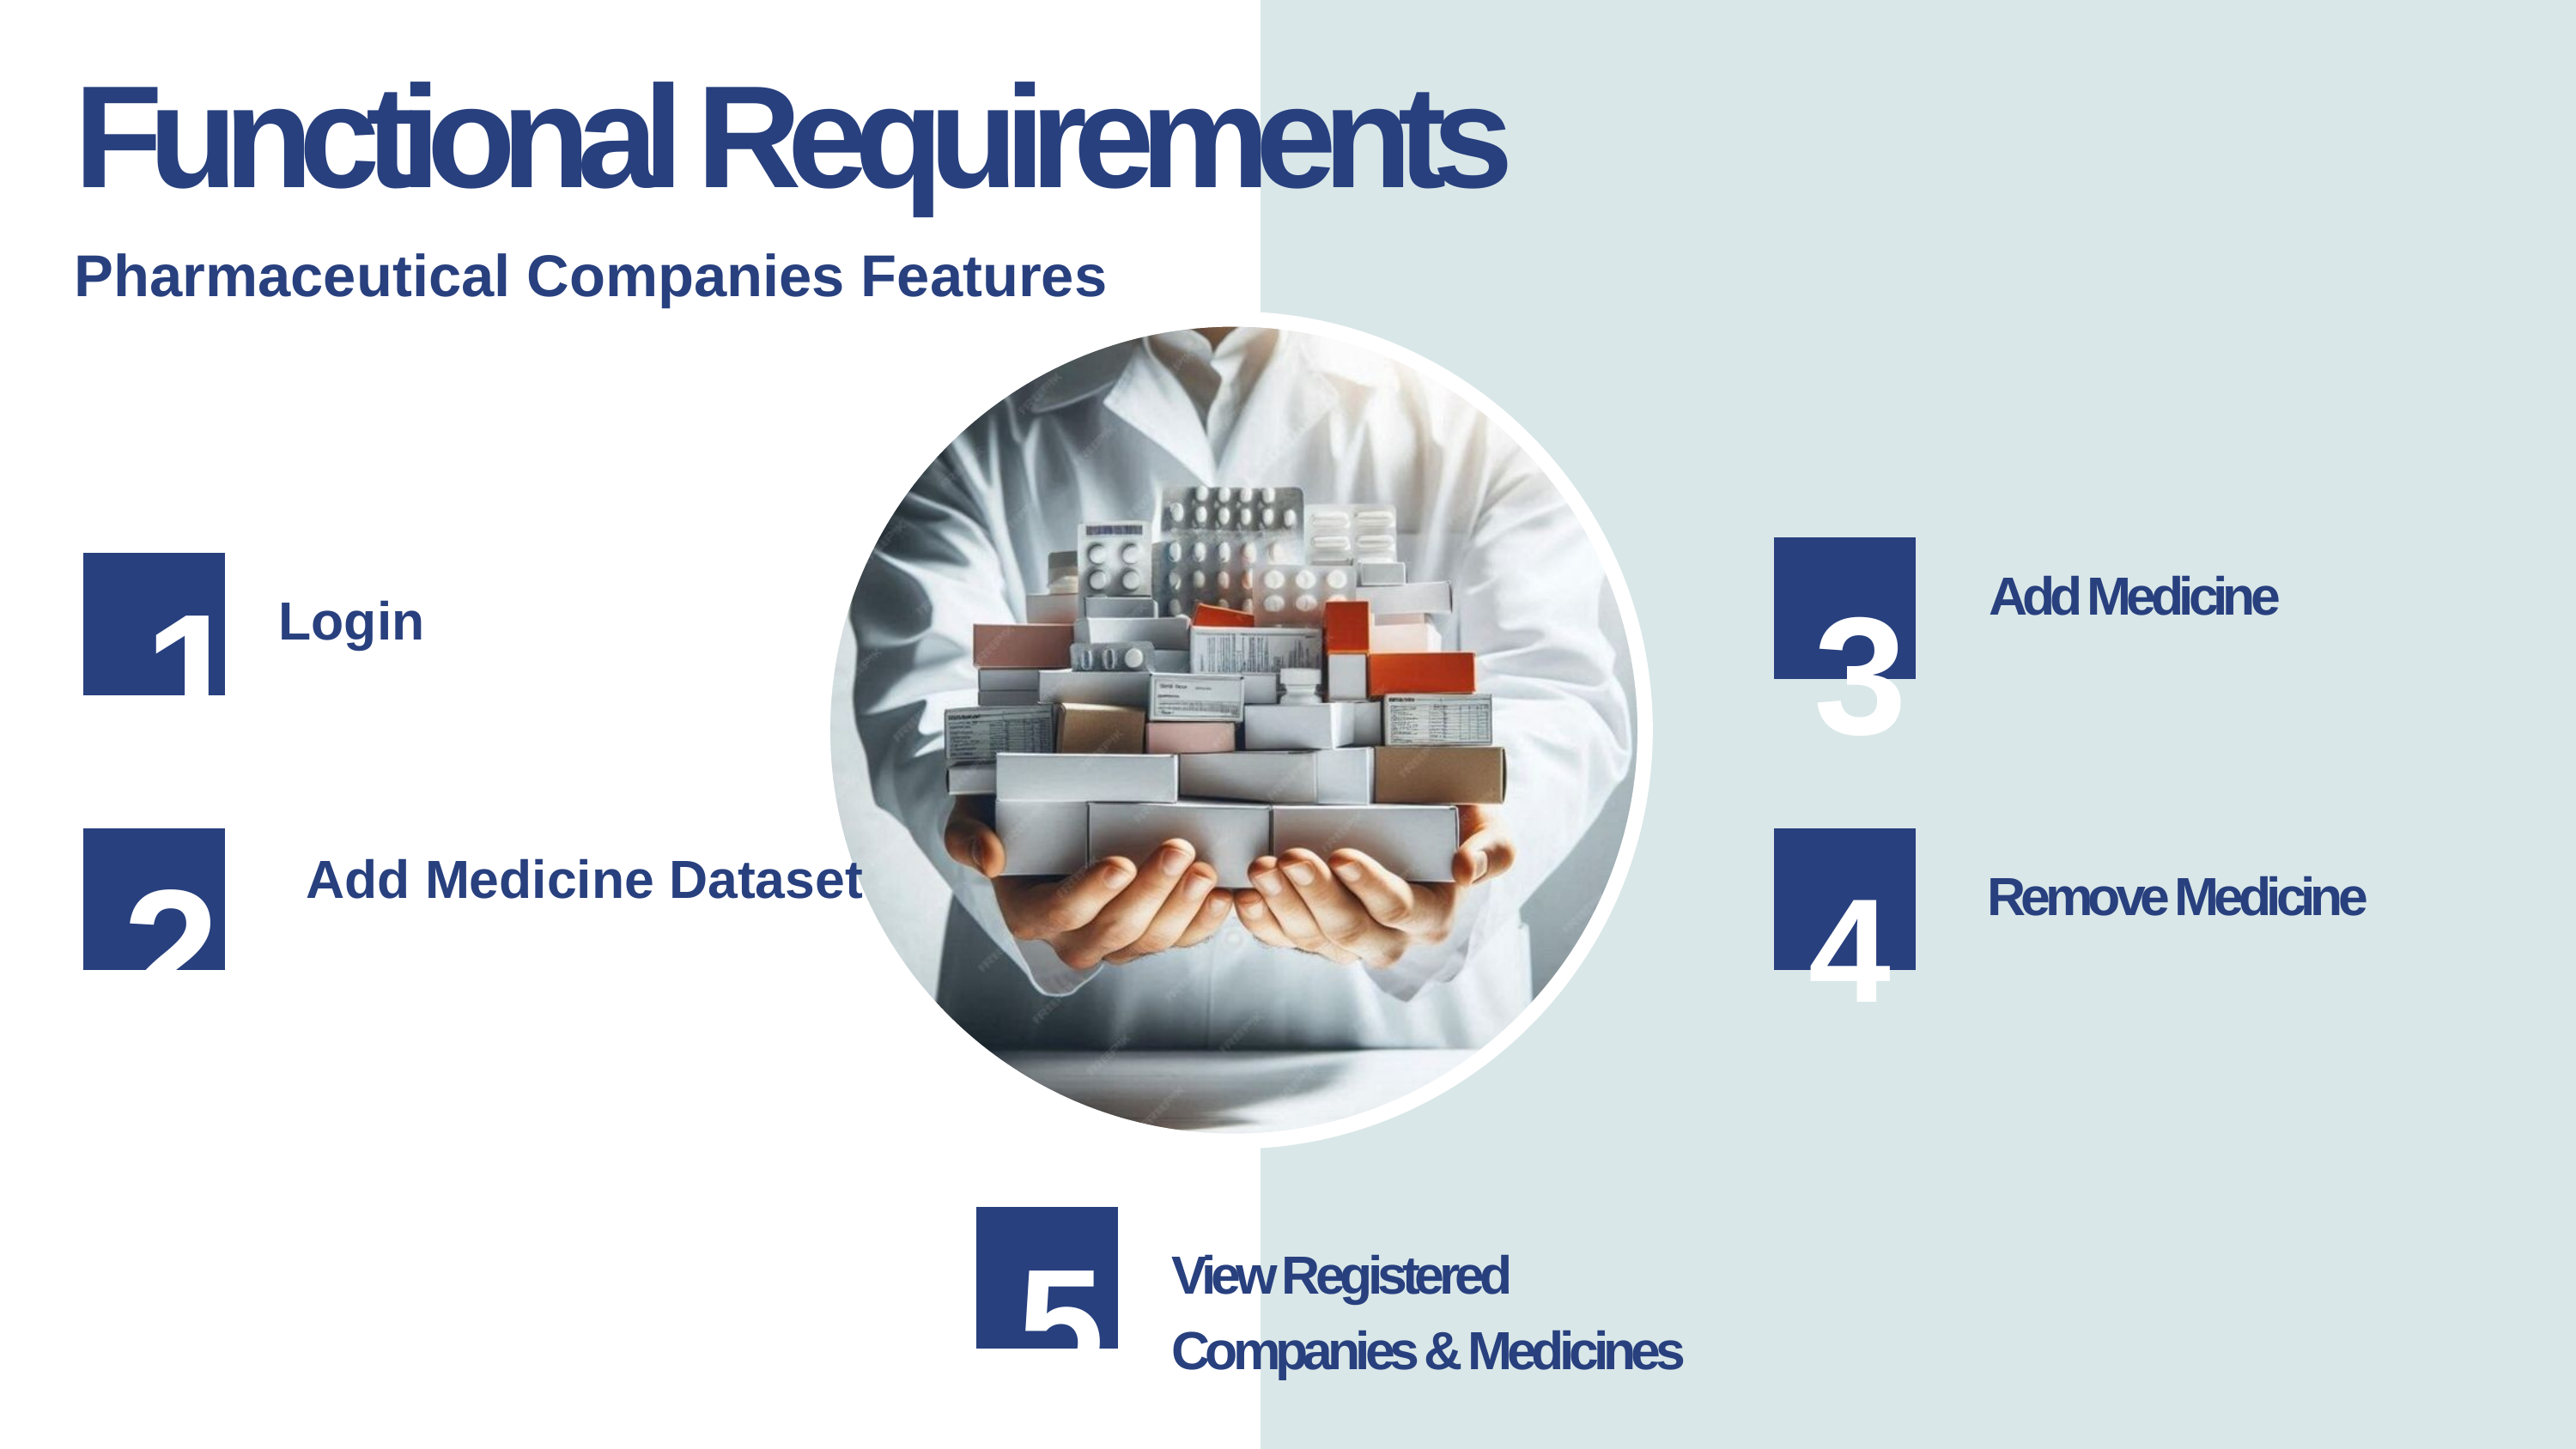

Functional Requirements
Pharmaceutical Companies Features

1
3

Add Medicine

Login
2
4

Add Medicine Dataset
Remove Medicine
5

View Registered Companies & Medicines